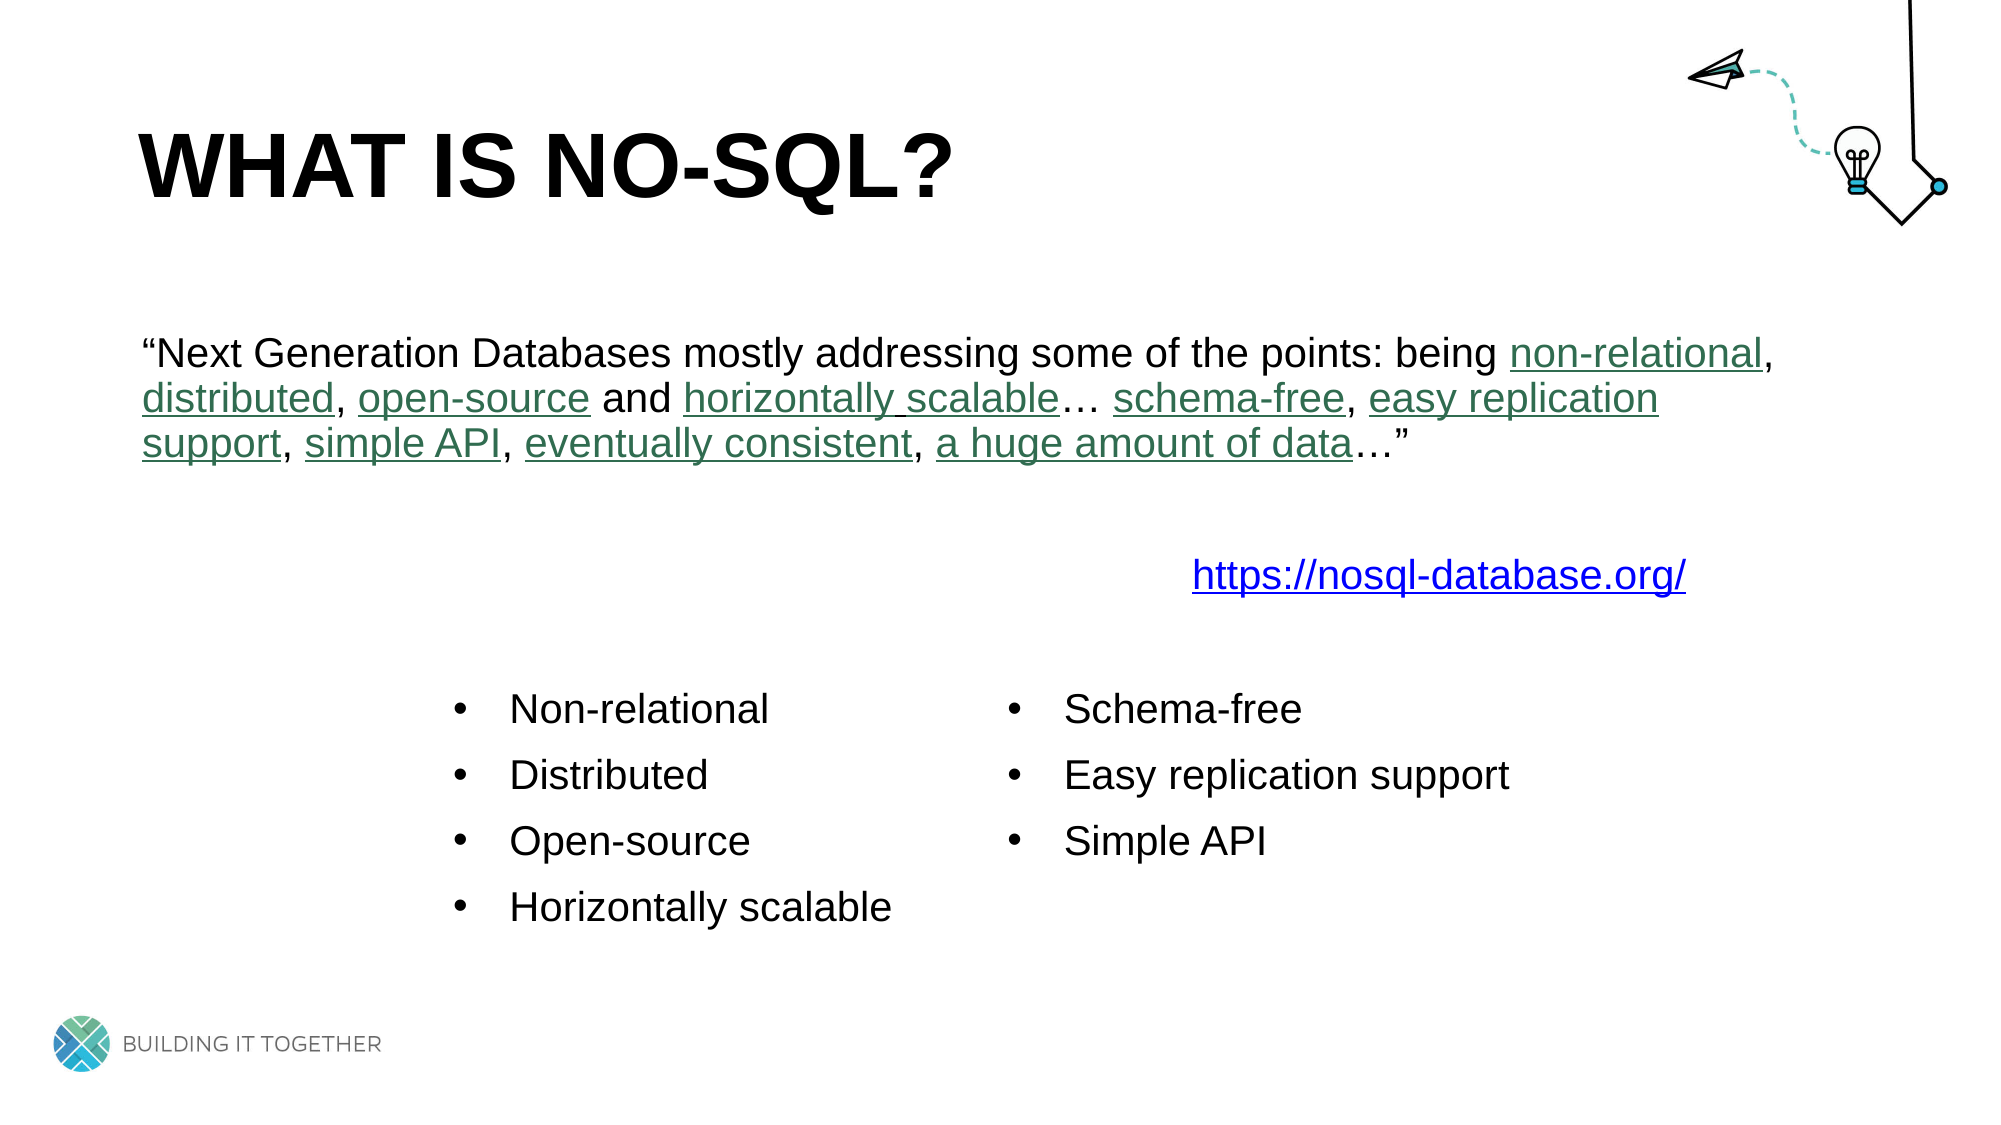

# What is No-SQL?
“Next Generation Databases mostly addressing some of the points: being non-relational, distributed, open-source and horizontally scalable… schema-free, easy replication support, simple API, eventually consistent, a huge amount of data…”

							https://nosql-database.org/

Non-relational
Distributed
Open-source
Horizontally scalable
Schema-free
Easy replication support
Simple API